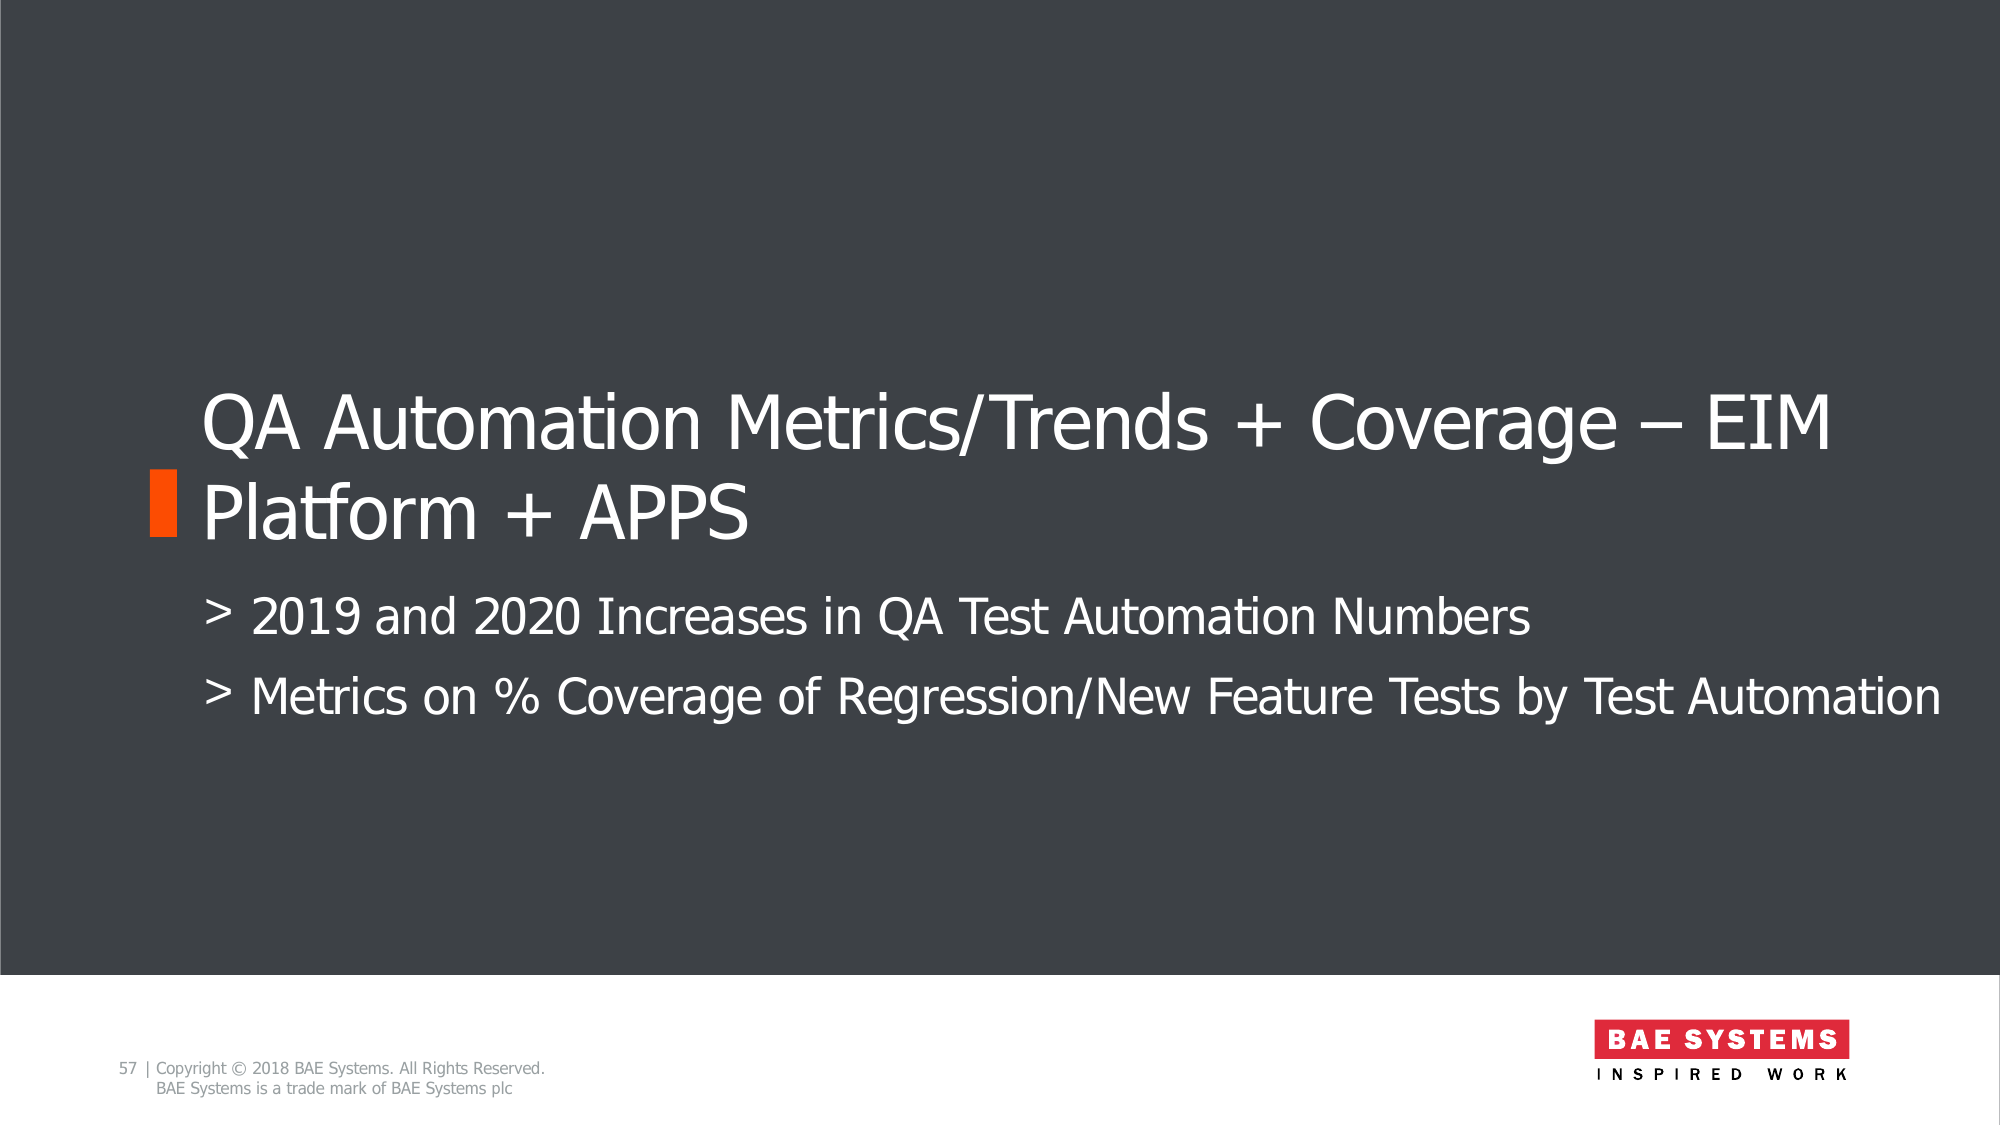

# QA Automation Metrics/Trends + Coverage – EIM Platform + APPS
2019 and 2020 Increases in QA Test Automation Numbers
Metrics on % Coverage of Regression/New Feature Tests by Test Automation